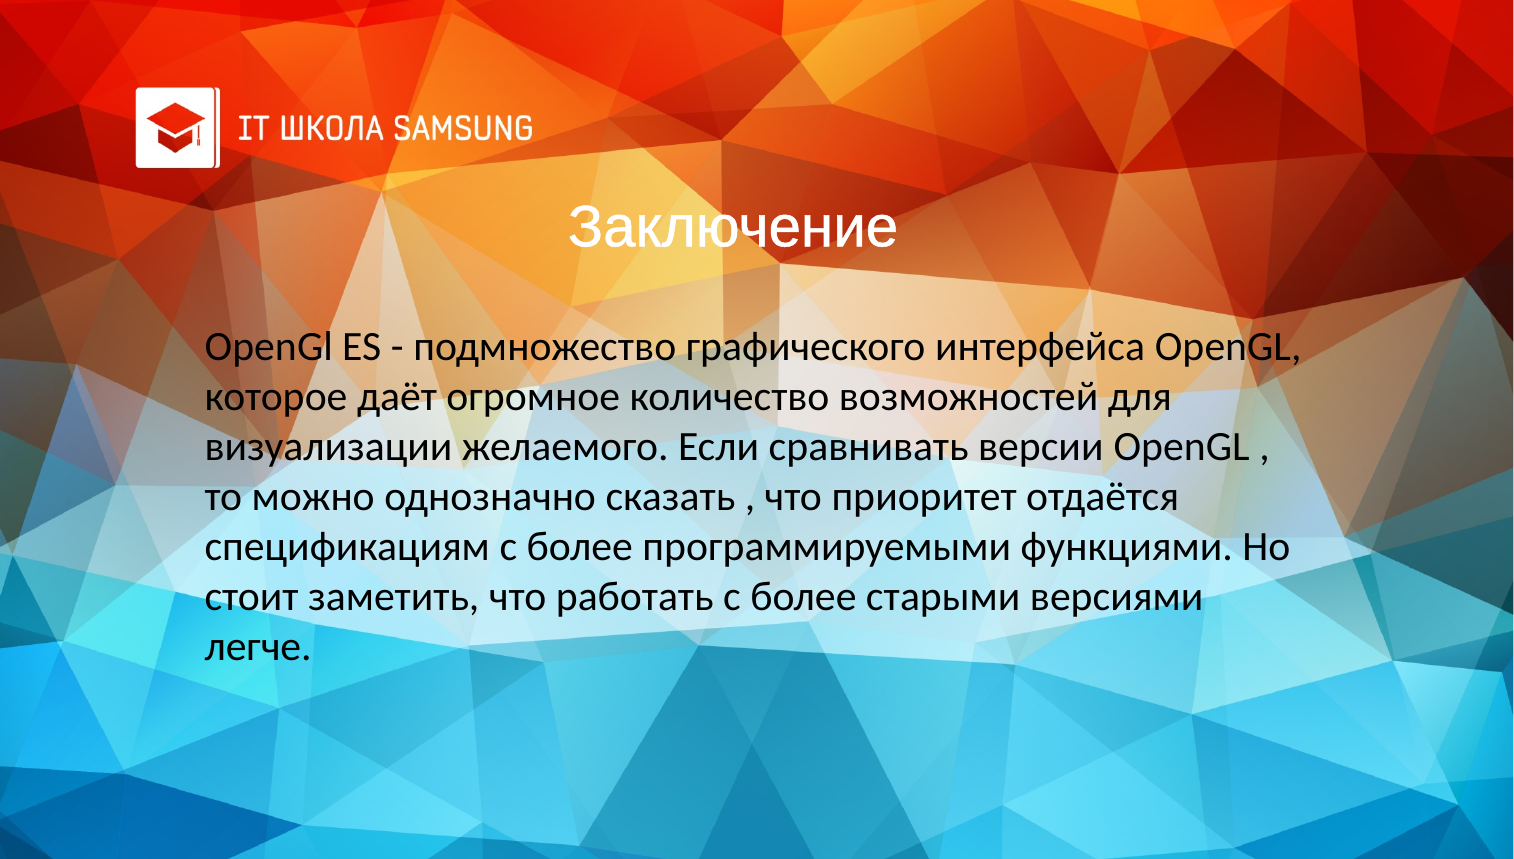

Заключение
OpenGl ES - подмножество графического интерфейса OpenGL, которое даёт огромное количество возможностей для визуализации желаемого. Если сравнивать версии OpenGL , то можно однозначно сказать , что приоритет отдаётся спецификациям с более программируемыми функциями. Но стоит заметить, что работать с более старыми версиями легче.